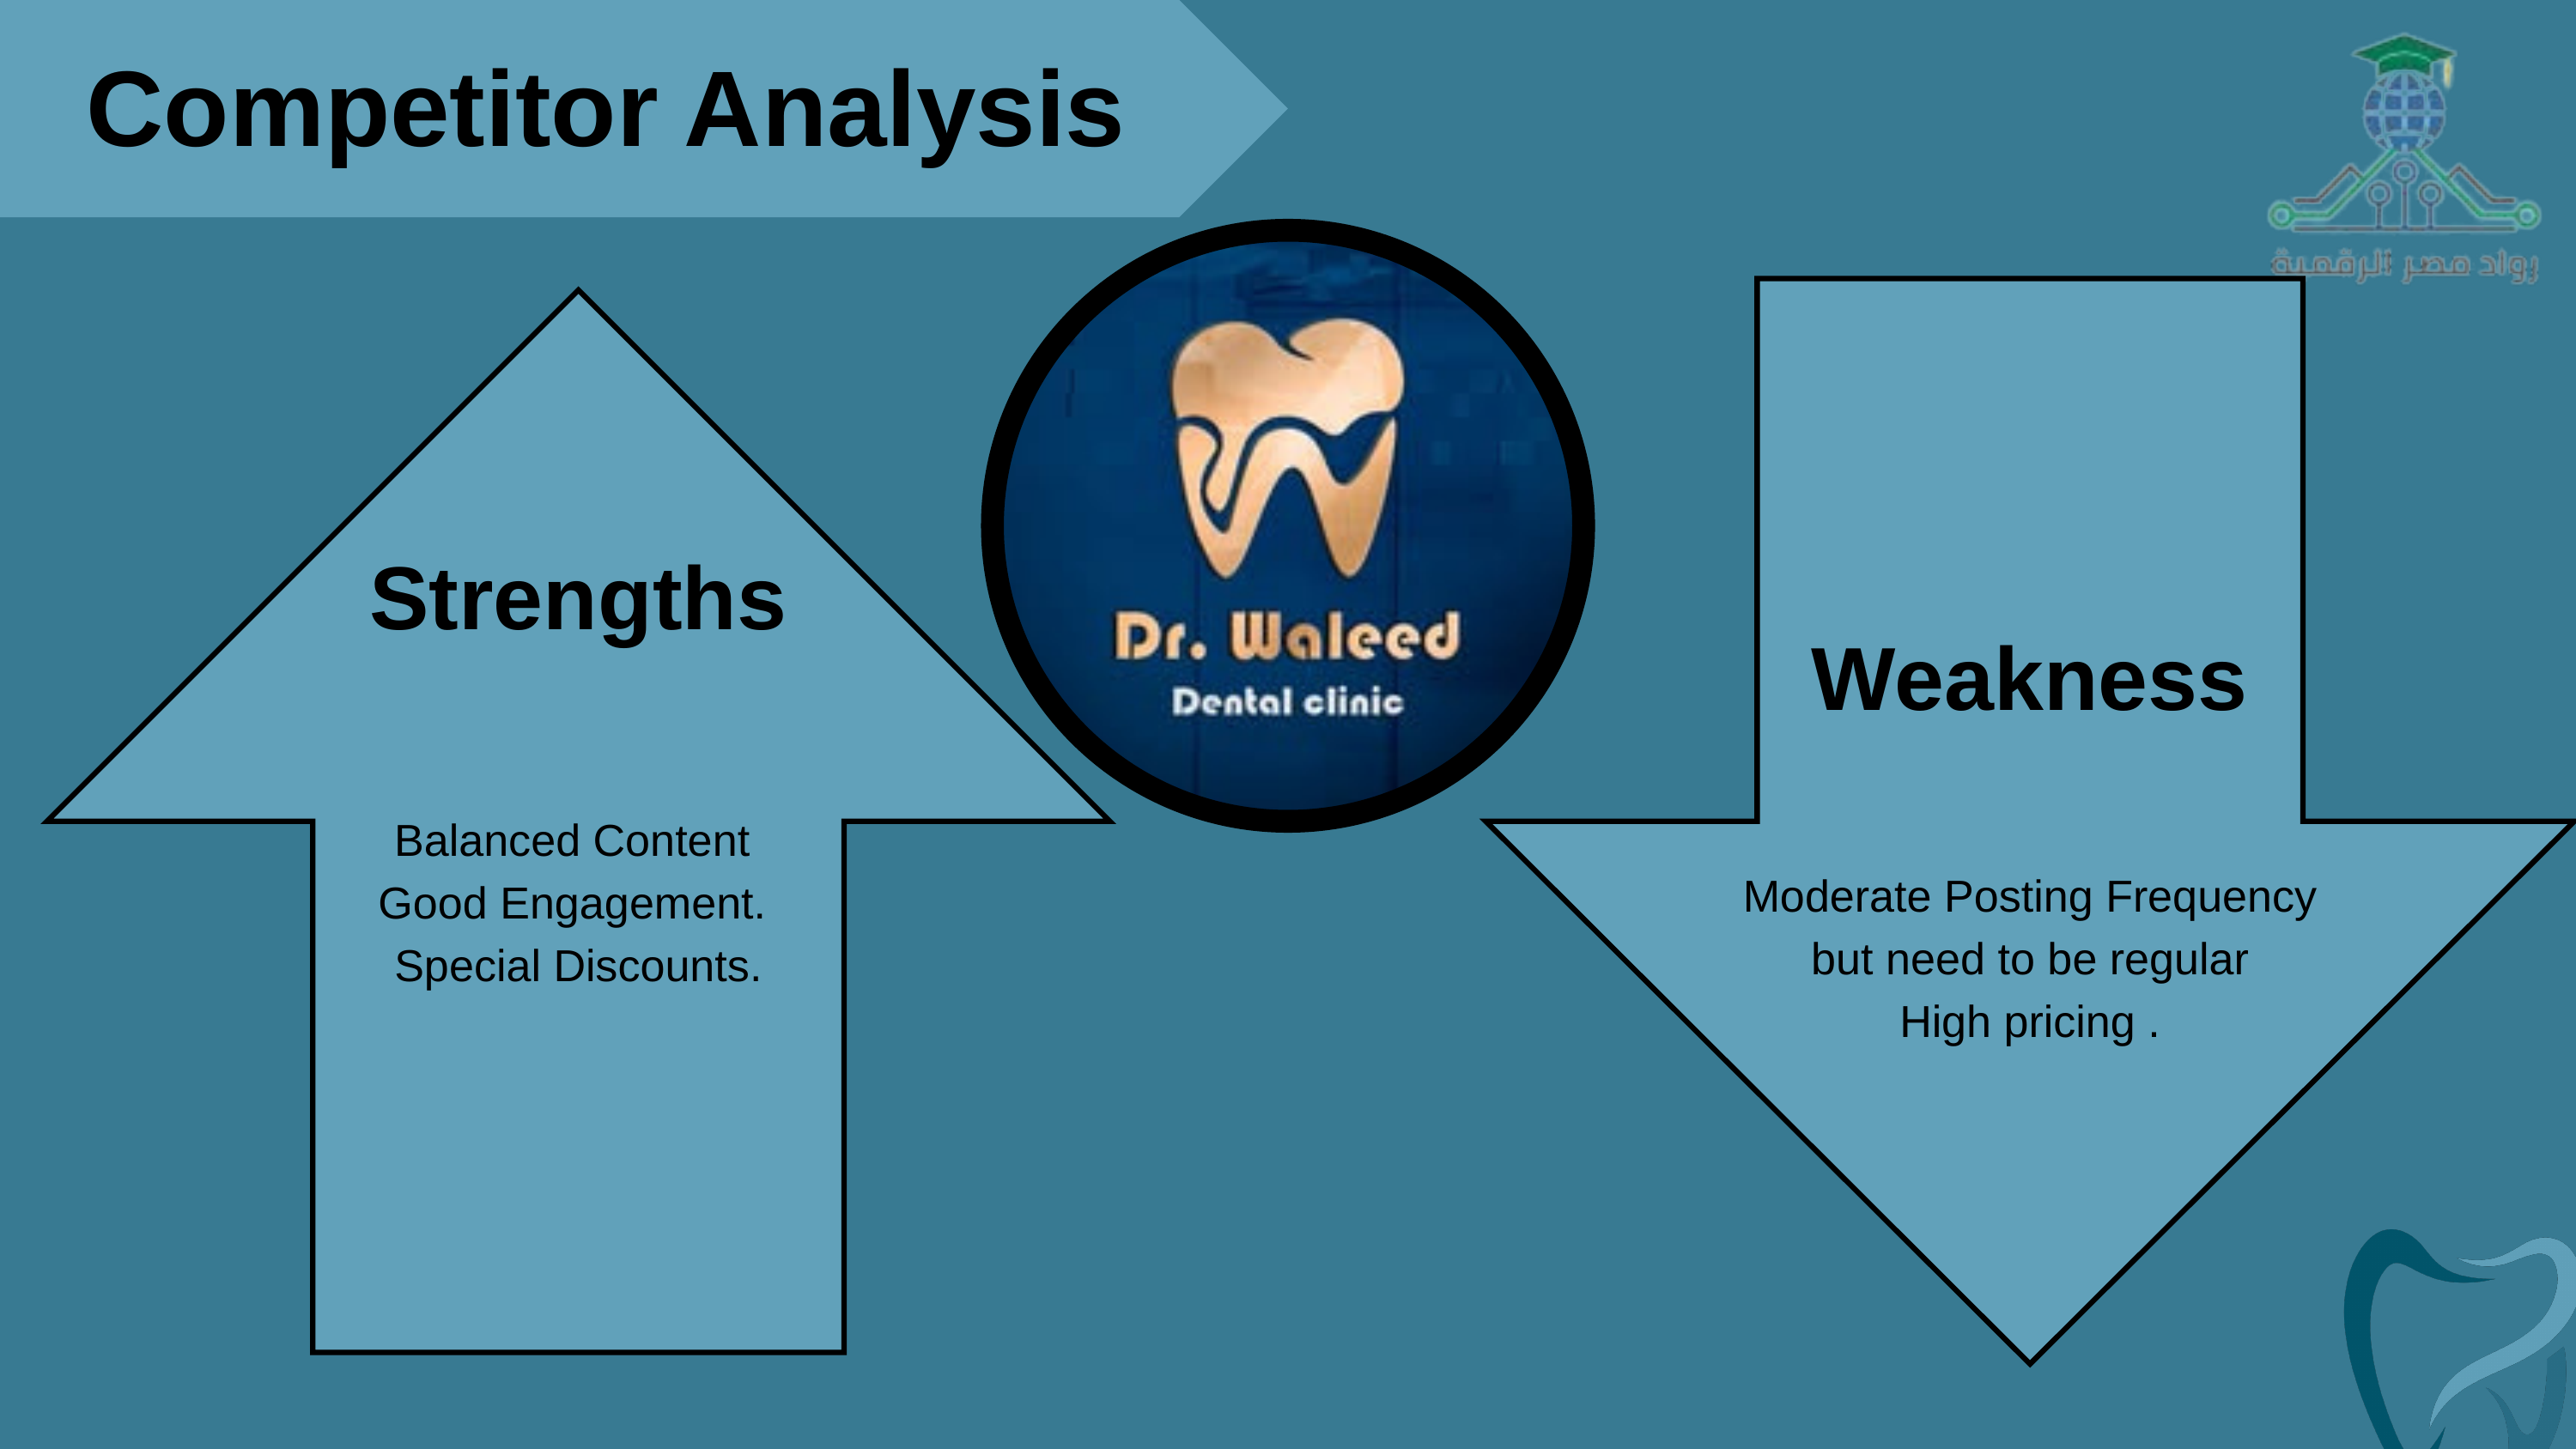

Competitor Analysis

Strengths

Balanced Content
Good Engagement.
Special Discounts.

Weakness

Moderate Posting Frequency but need to be regular
High pricing .